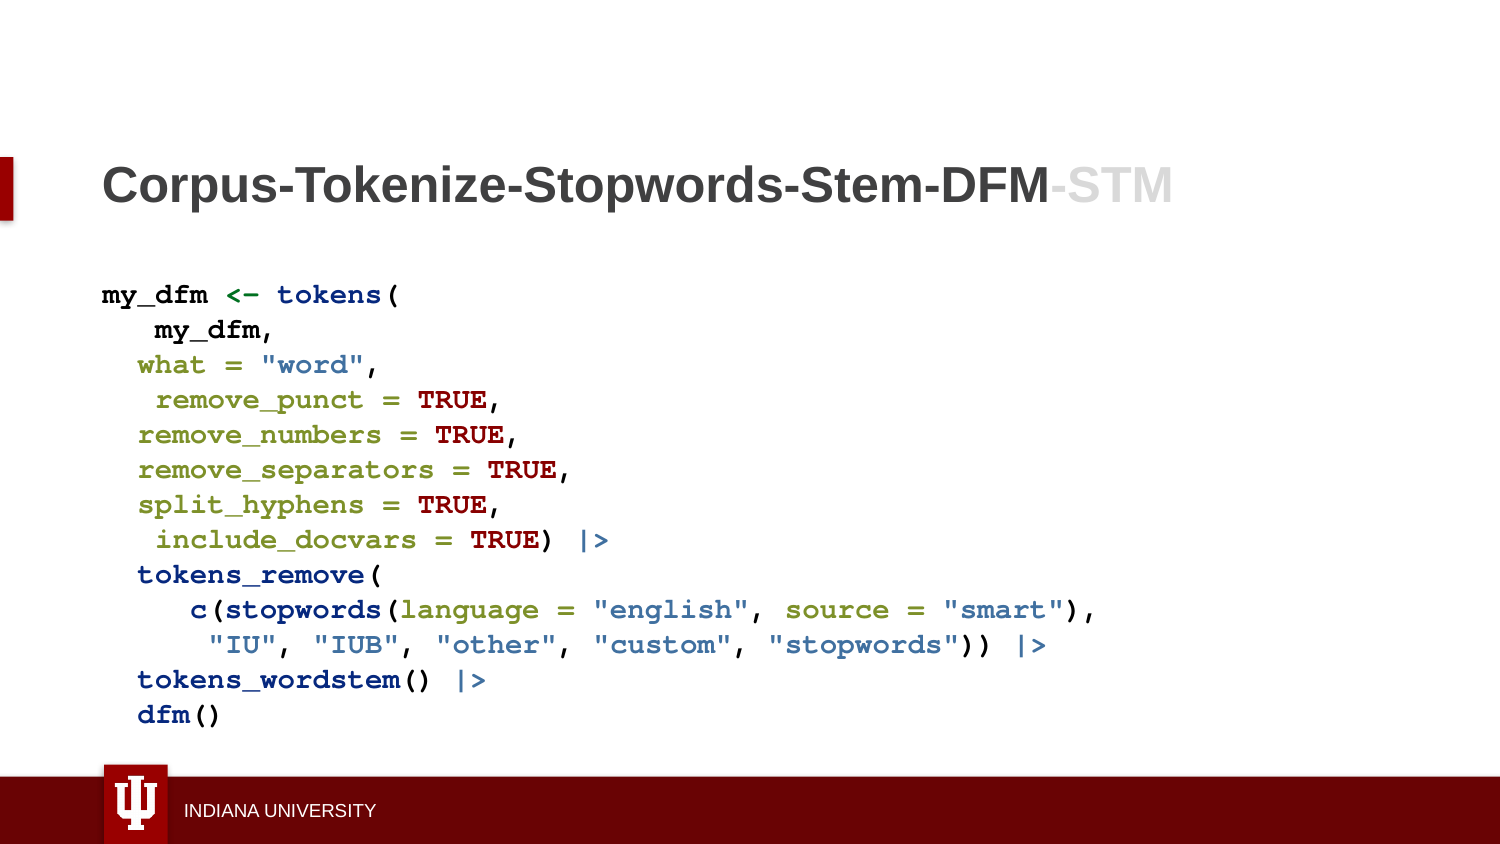

# Corpus-Tokenize-Stopwords-Stem-DFM-STM
my_dfm <- tokens(
   my_dfm,
  what = "word",
   remove_punct = TRUE,
  remove_numbers = TRUE,
  remove_separators = TRUE,
  split_hyphens = TRUE,
   include_docvars = TRUE) |>
  tokens_remove(
     c(stopwords(language = "english", source = "smart"),
      "IU", "IUB", "other", "custom", "stopwords")) |>
  tokens_wordstem() |> 
  dfm()